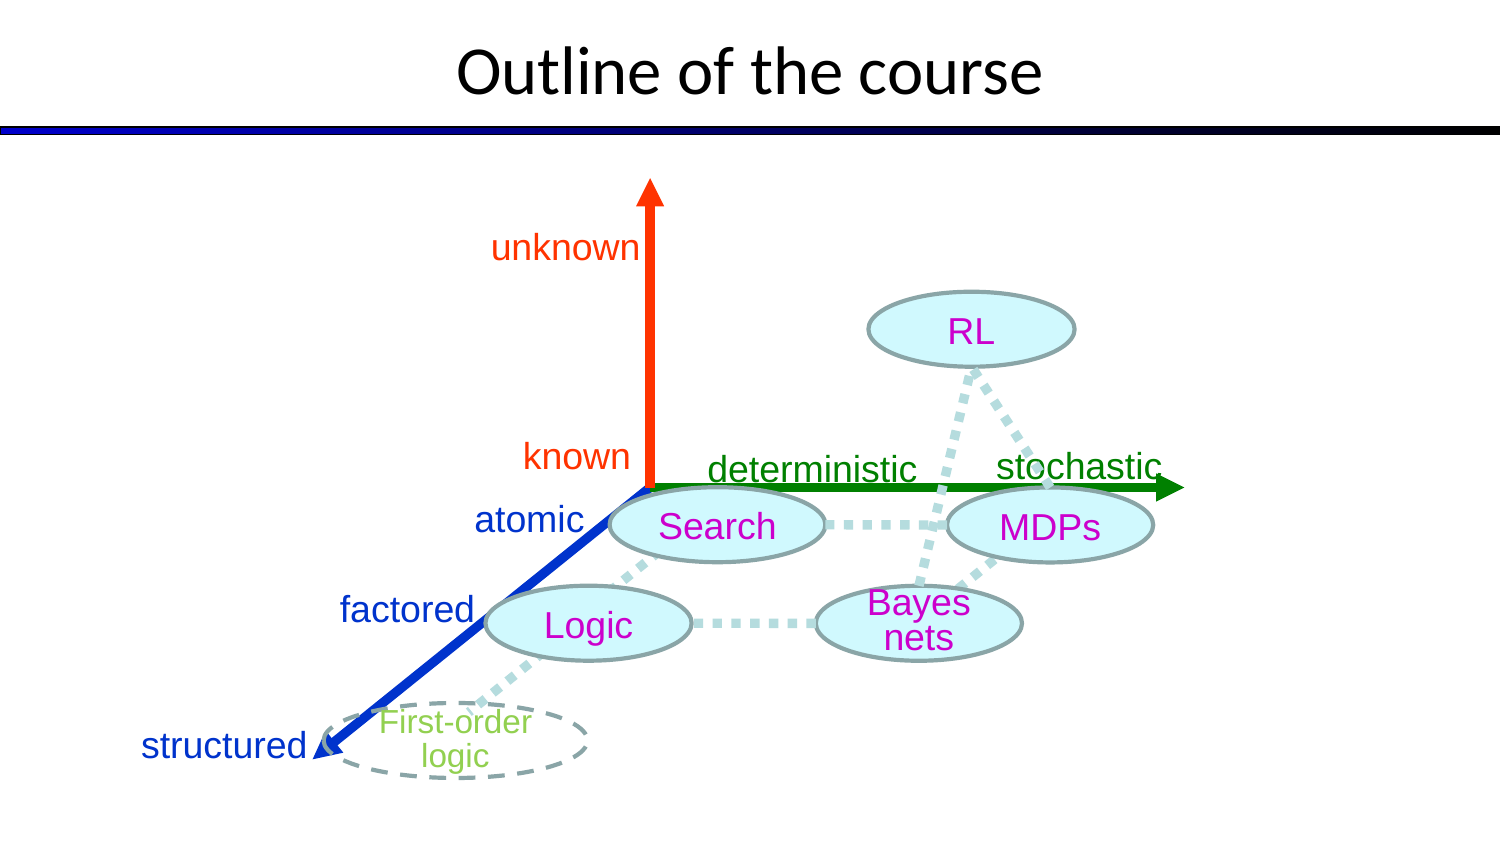

# Outline of the course
unknown
known
RL
stochastic
deterministic
Search
atomic
factored
structured
MDPs
Logic
Bayes nets
First-order logic